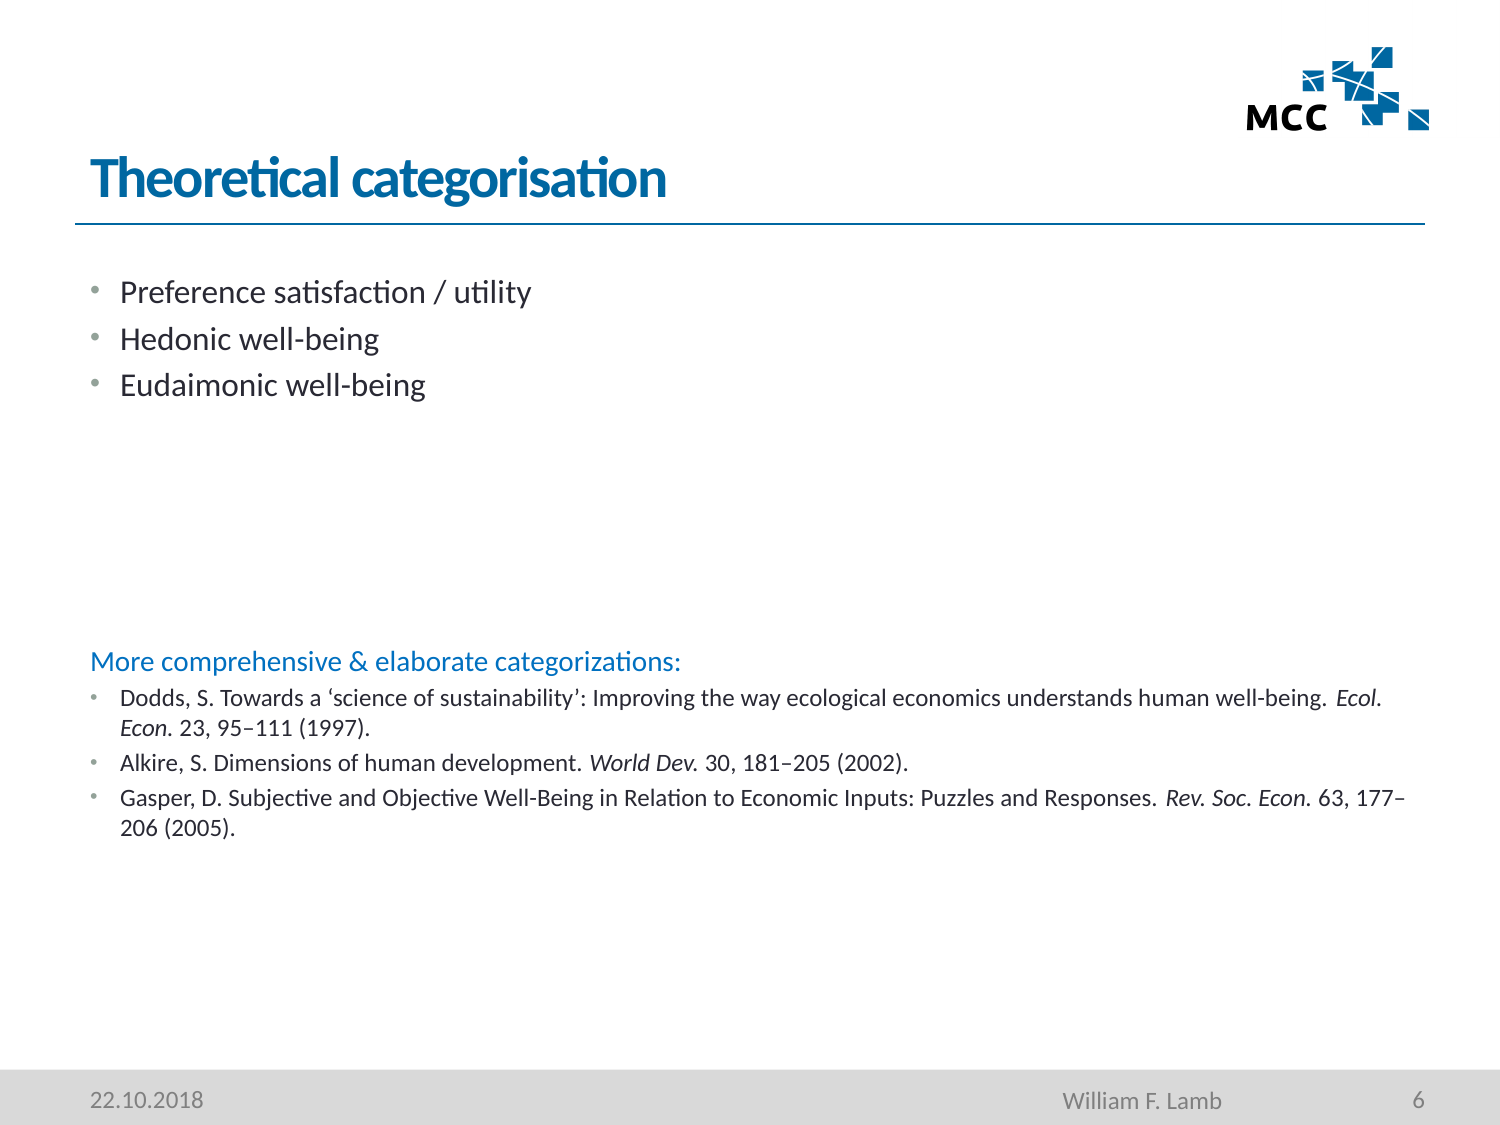

# Theoretical categorisation
Preference satisfaction / utility
Hedonic well-being
Eudaimonic well-being

More comprehensive & elaborate categorizations:
Dodds, S. Towards a ‘science of sustainability’: Improving the way ecological economics understands human well-being. Ecol. Econ. 23, 95–111 (1997).
Alkire, S. Dimensions of human development. World Dev. 30, 181–205 (2002).
Gasper, D. Subjective and Objective Well-Being in Relation to Economic Inputs: Puzzles and Responses. Rev. Soc. Econ. 63, 177–206 (2005).